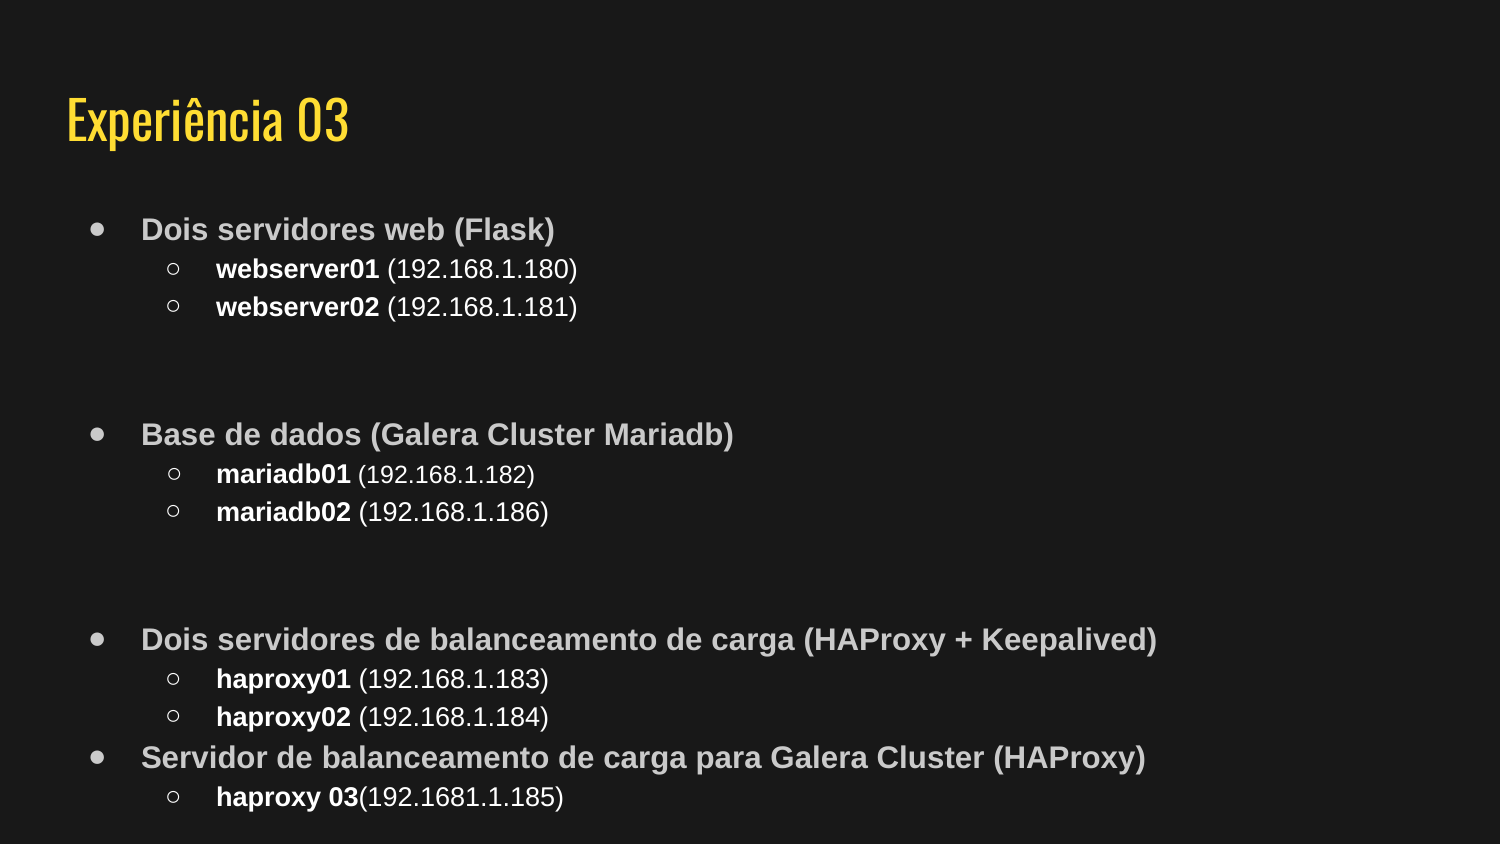

# Experiência 03
Dois servidores web (Flask)
webserver01 (192.168.1.180)
webserver02 (192.168.1.181)

Base de dados (Galera Cluster Mariadb)
mariadb01 (192.168.1.182)
mariadb02 (192.168.1.186)

Dois servidores de balanceamento de carga (HAProxy + Keepalived)
haproxy01 (192.168.1.183)
haproxy02 (192.168.1.184)
Servidor de balanceamento de carga para Galera Cluster (HAProxy)
haproxy 03(192.1681.1.185)